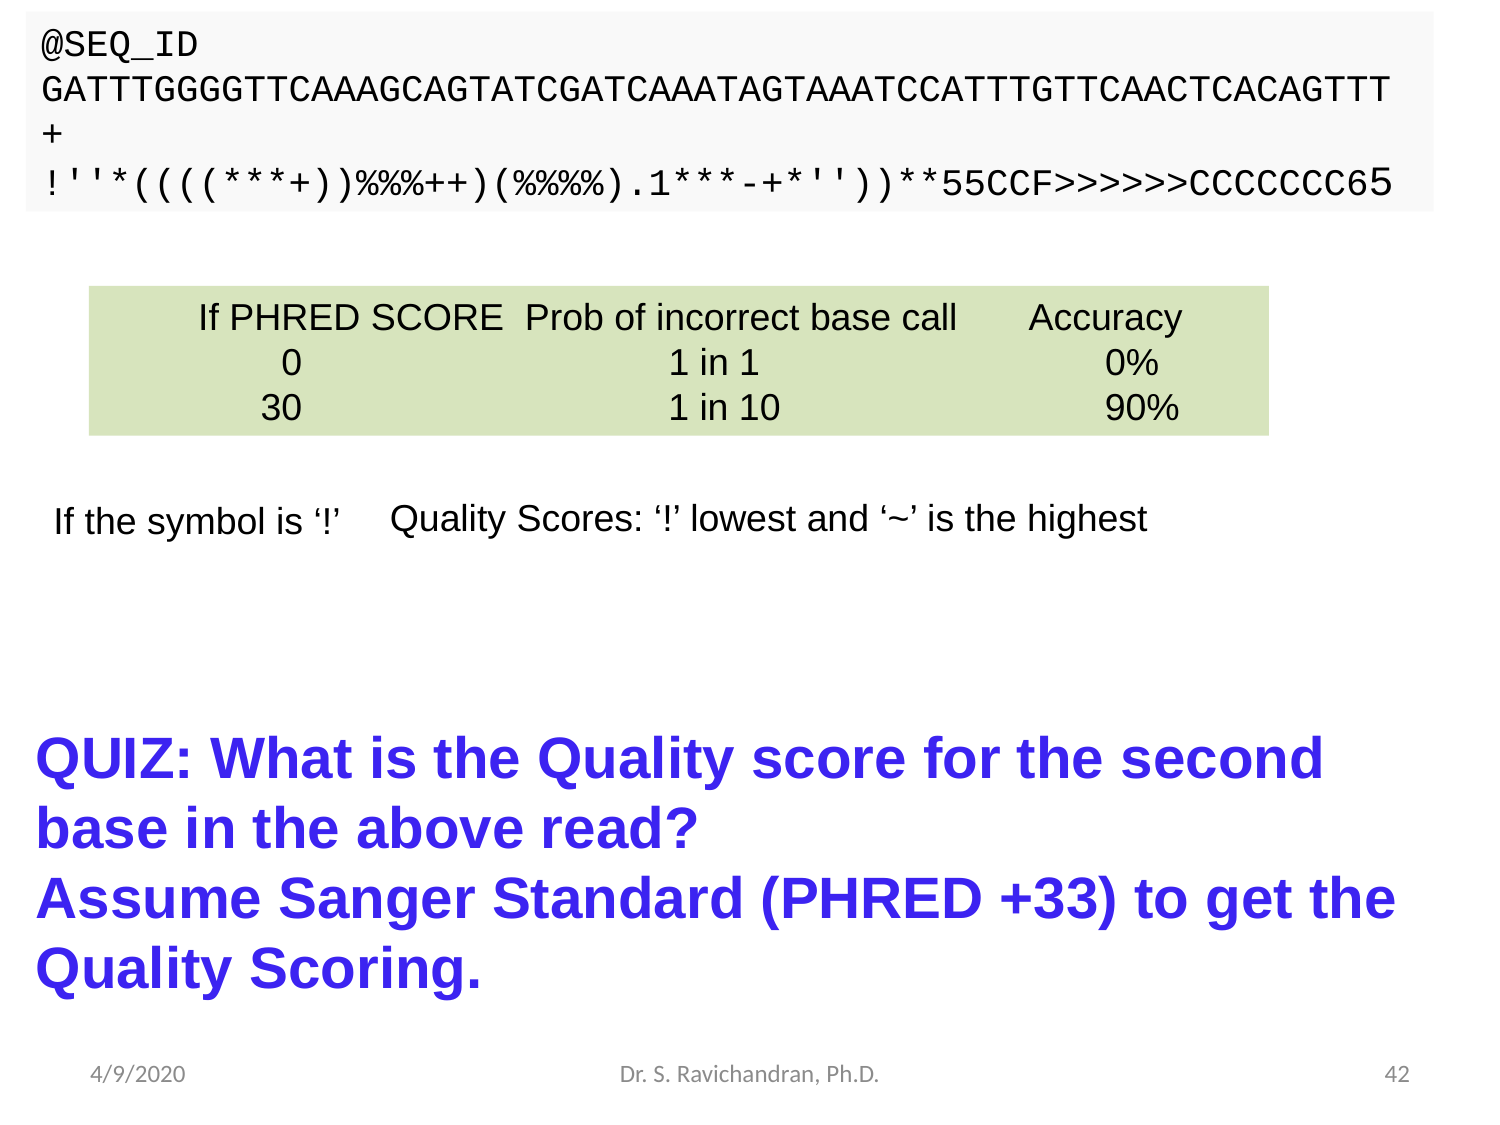

@SEQ_ID
GATTTGGGGTTCAAAGCAGTATCGATCAAATAGTAAATCCATTTGTTCAACTCACAGTTT
+
!''*((((***+))%%%++)(%%%%).1***-+*''))**55CCF>>>>>>CCCCCCC65
         If PHRED SCORE  Prob of incorrect base call       Accuracy
                 0                                   1 in 1                                 0%
               30                                   1 in 10                               90%
Quality Scores: ‘!’ lowest and ‘~’ is the highest

If the symbol is ‘!’
QUIZ: What is the Quality score for the second base in the above read?
Assume Sanger Standard (PHRED +33) to get the Quality Scoring.
4/9/2020
Dr. S. Ravichandran, Ph.D.
42